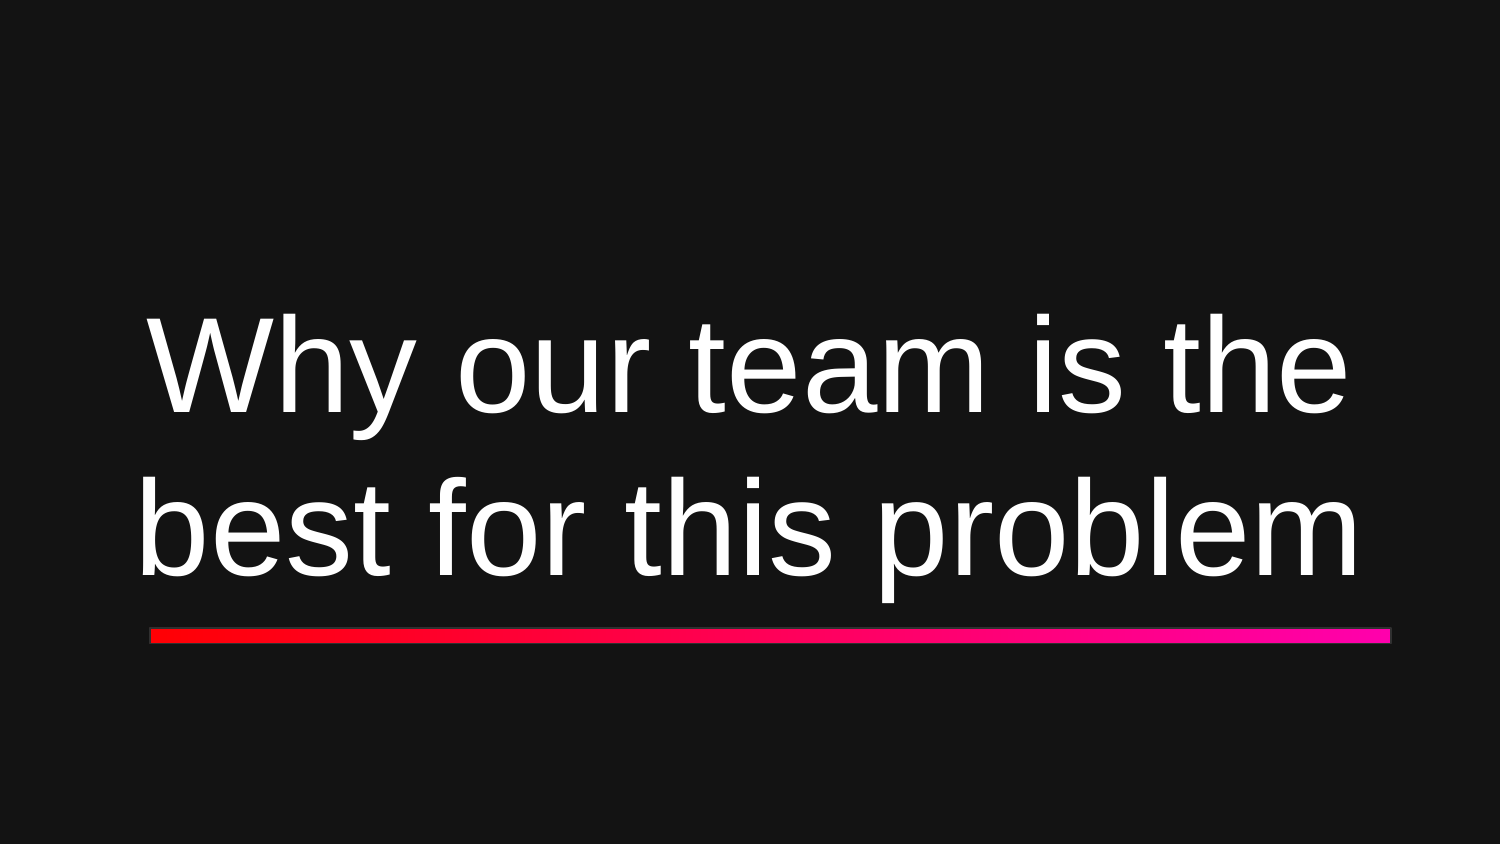

# Why our team is the best for this problem